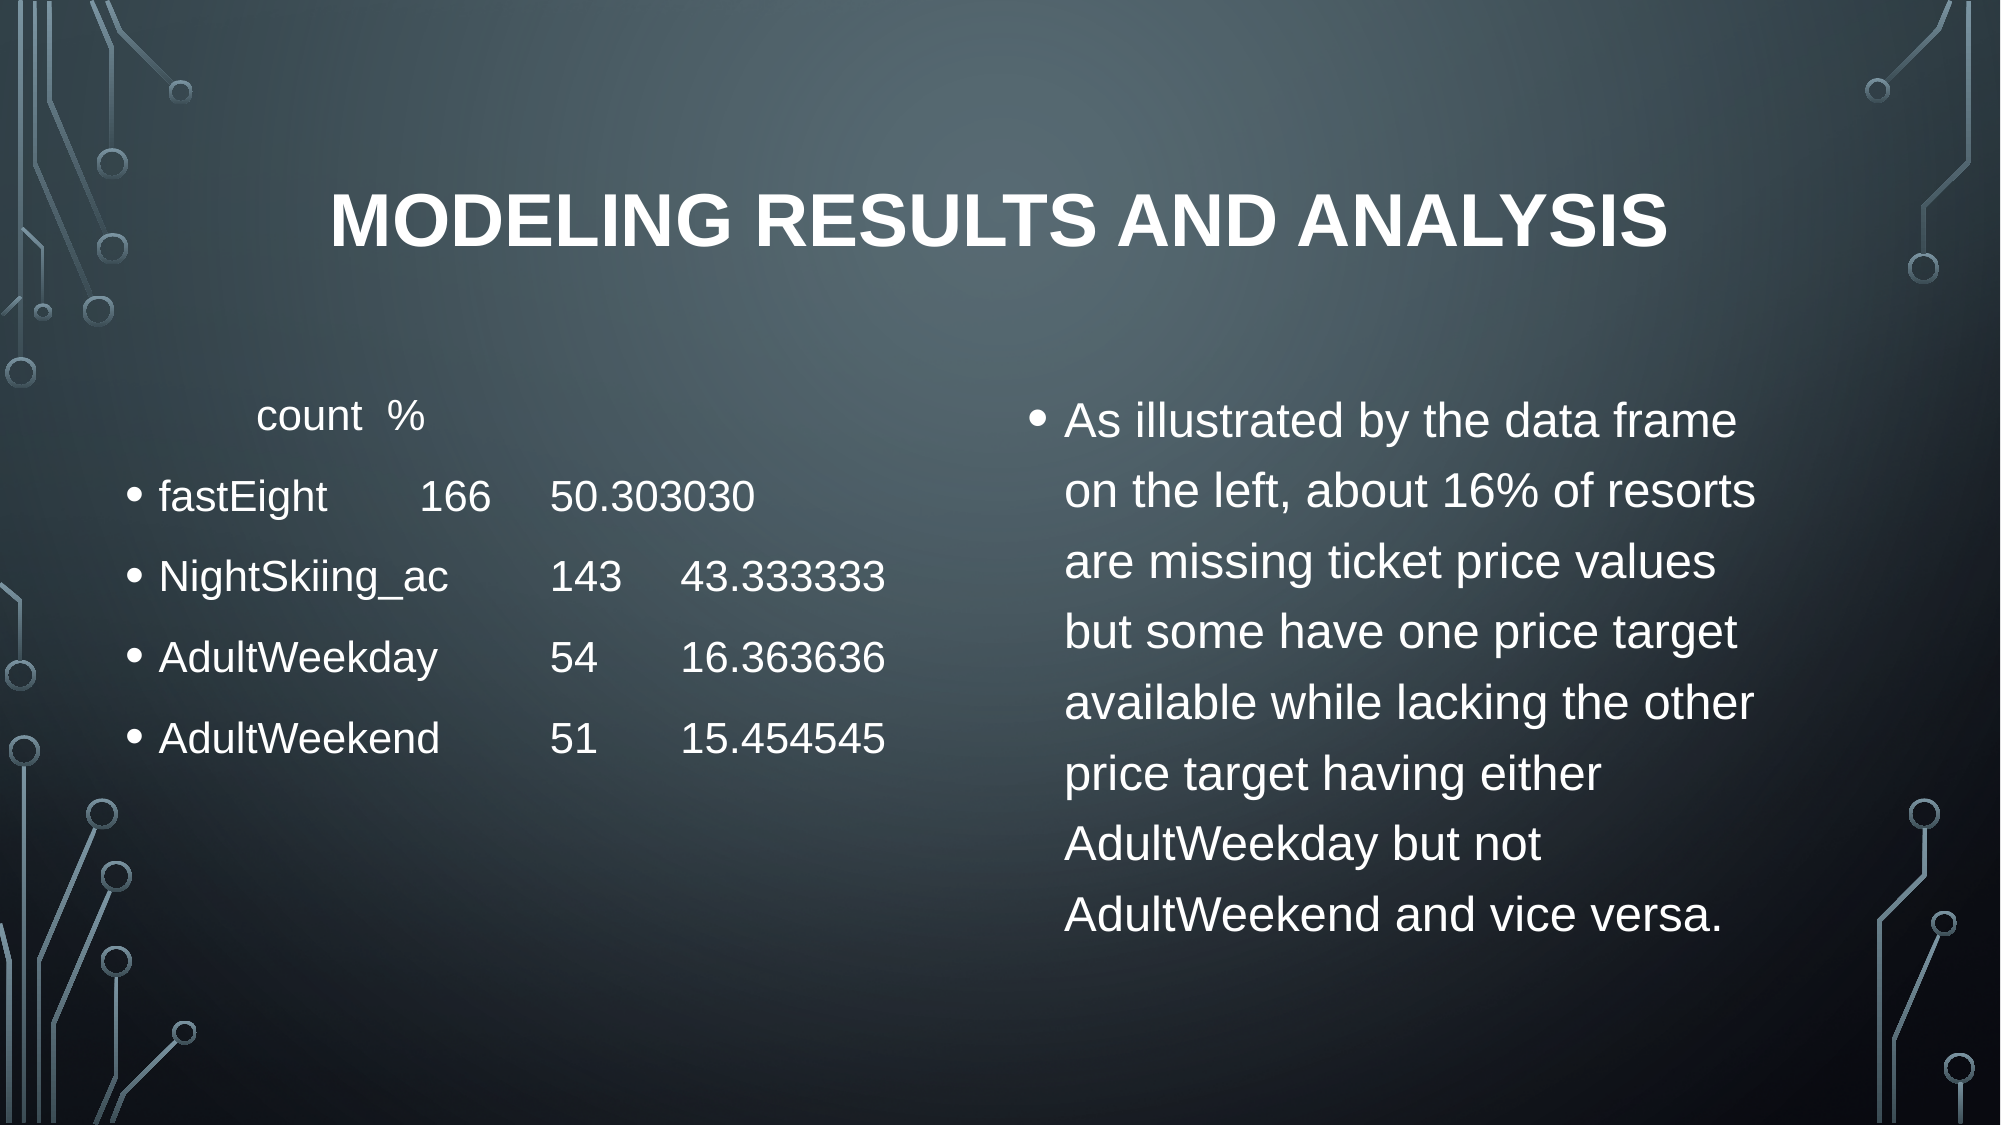

# MODELING RESULTS AND ANALYSIS
			count	%
	fastEight	166	50.303030
NightSkiing_ac	143	43.333333
AdultWeekday	54	16.363636
AdultWeekend	51	15.454545
As illustrated by the data frame on the left, about 16% of resorts are missing ticket price values but some have one price target available while lacking the other price target having either AdultWeekday but not AdultWeekend and vice versa.